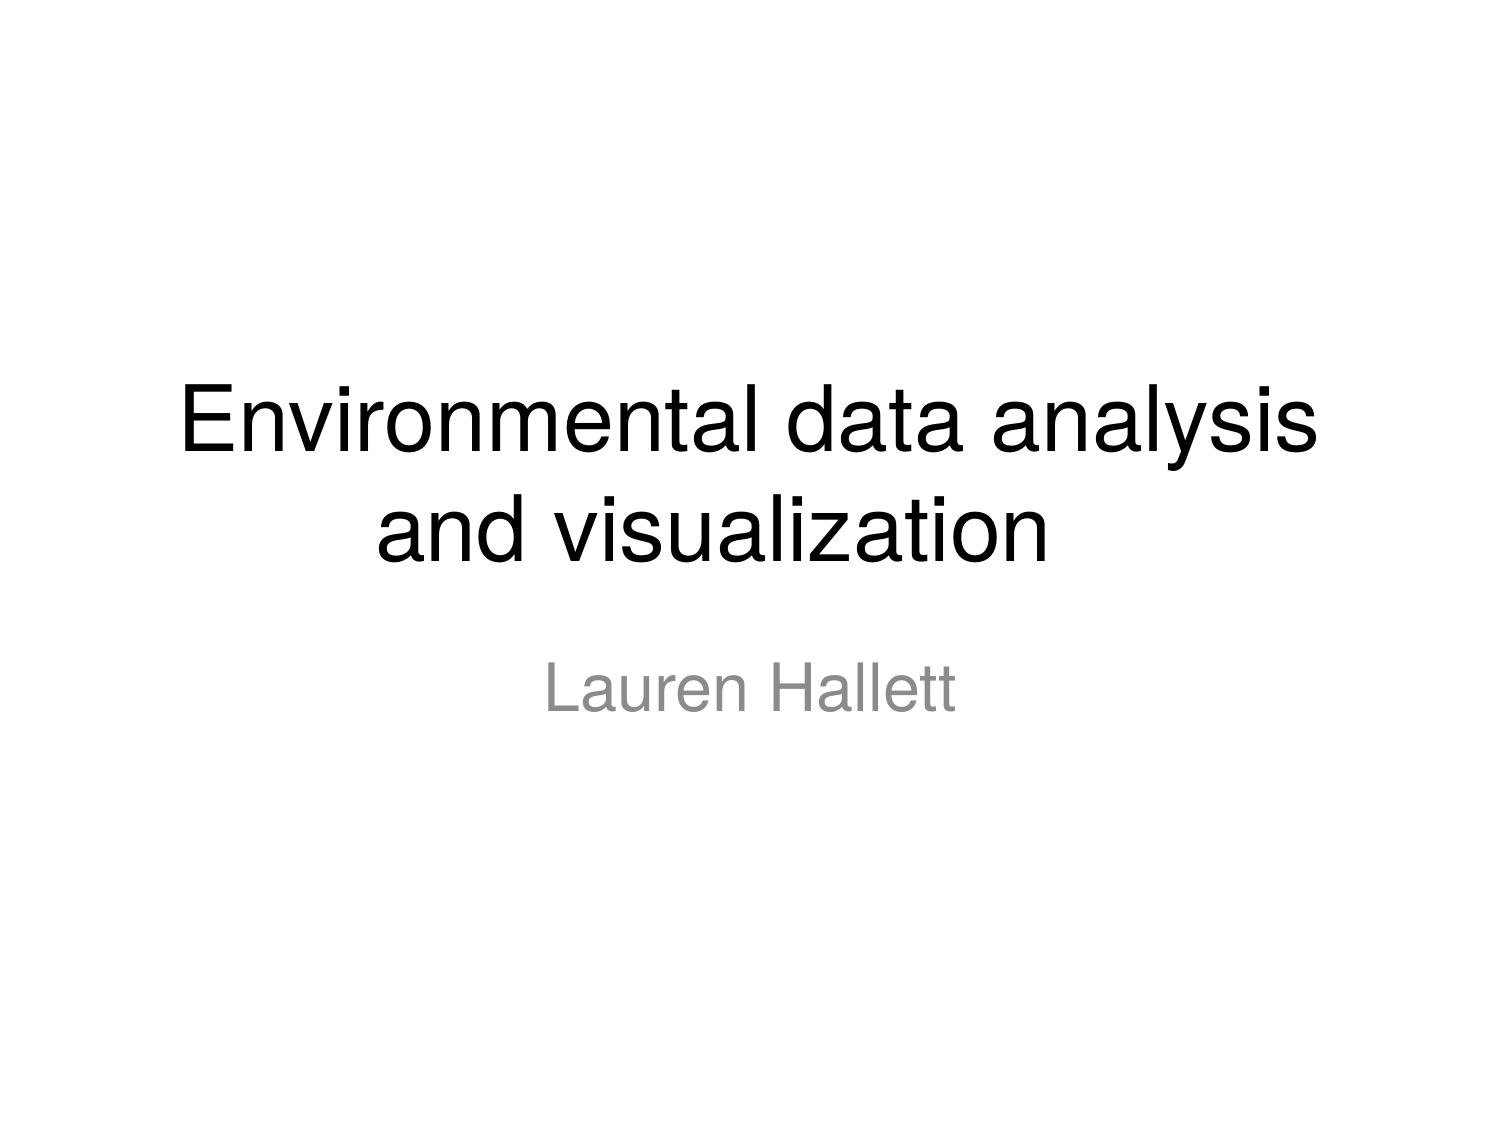

# Environmental data analysis and visualization
Lauren Hallett